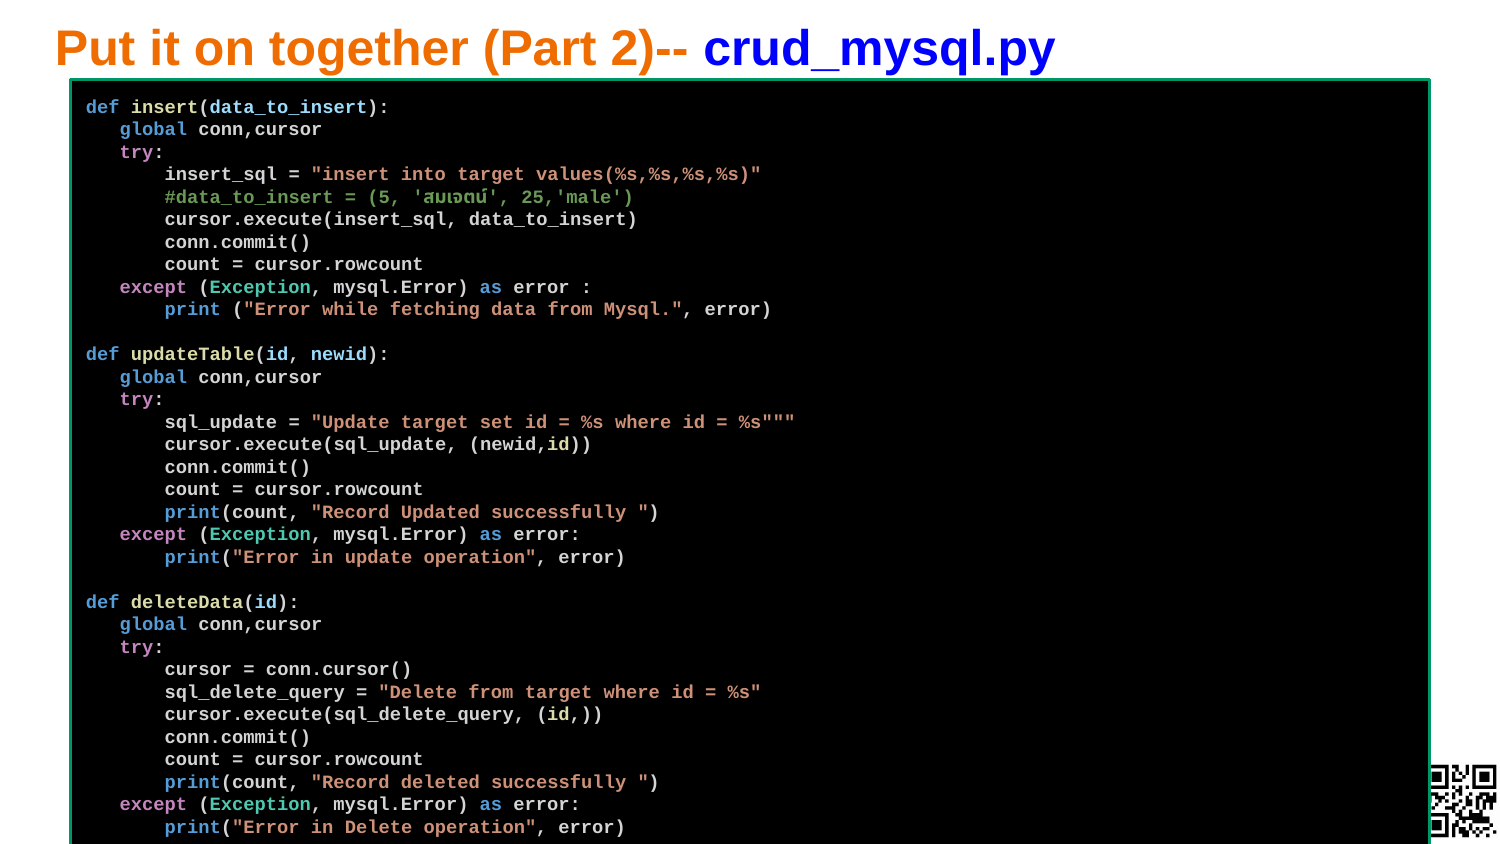

# Put it on together (Part 2)-- crud_mysql.py

def insert(data_to_insert):
   global conn,cursor
   try:
       insert_sql = "insert into target values(%s,%s,%s,%s)"
       #data_to_insert = (5, 'สมเจตน์', 25,'male')
       cursor.execute(insert_sql, data_to_insert)
       conn.commit()
       count = cursor.rowcount
   except (Exception, mysql.Error) as error :
       print ("Error while fetching data from Mysql.", error)

def updateTable(id, newid):
   global conn,cursor
   try:
       sql_update = "Update target set id = %s where id = %s"""
       cursor.execute(sql_update, (newid,id))
       conn.commit()
       count = cursor.rowcount
       print(count, "Record Updated successfully ")
   except (Exception, mysql.Error) as error:
       print("Error in update operation", error)

def deleteData(id):
   global conn,cursor
   try:
       cursor = conn.cursor()
       sql_delete_query = "Delete from target where id = %s"
       cursor.execute(sql_delete_query, (id,))
       conn.commit()
       count = cursor.rowcount
       print(count, "Record deleted successfully ")
   except (Exception, mysql.Error) as error:
       print("Error in Delete operation", error)